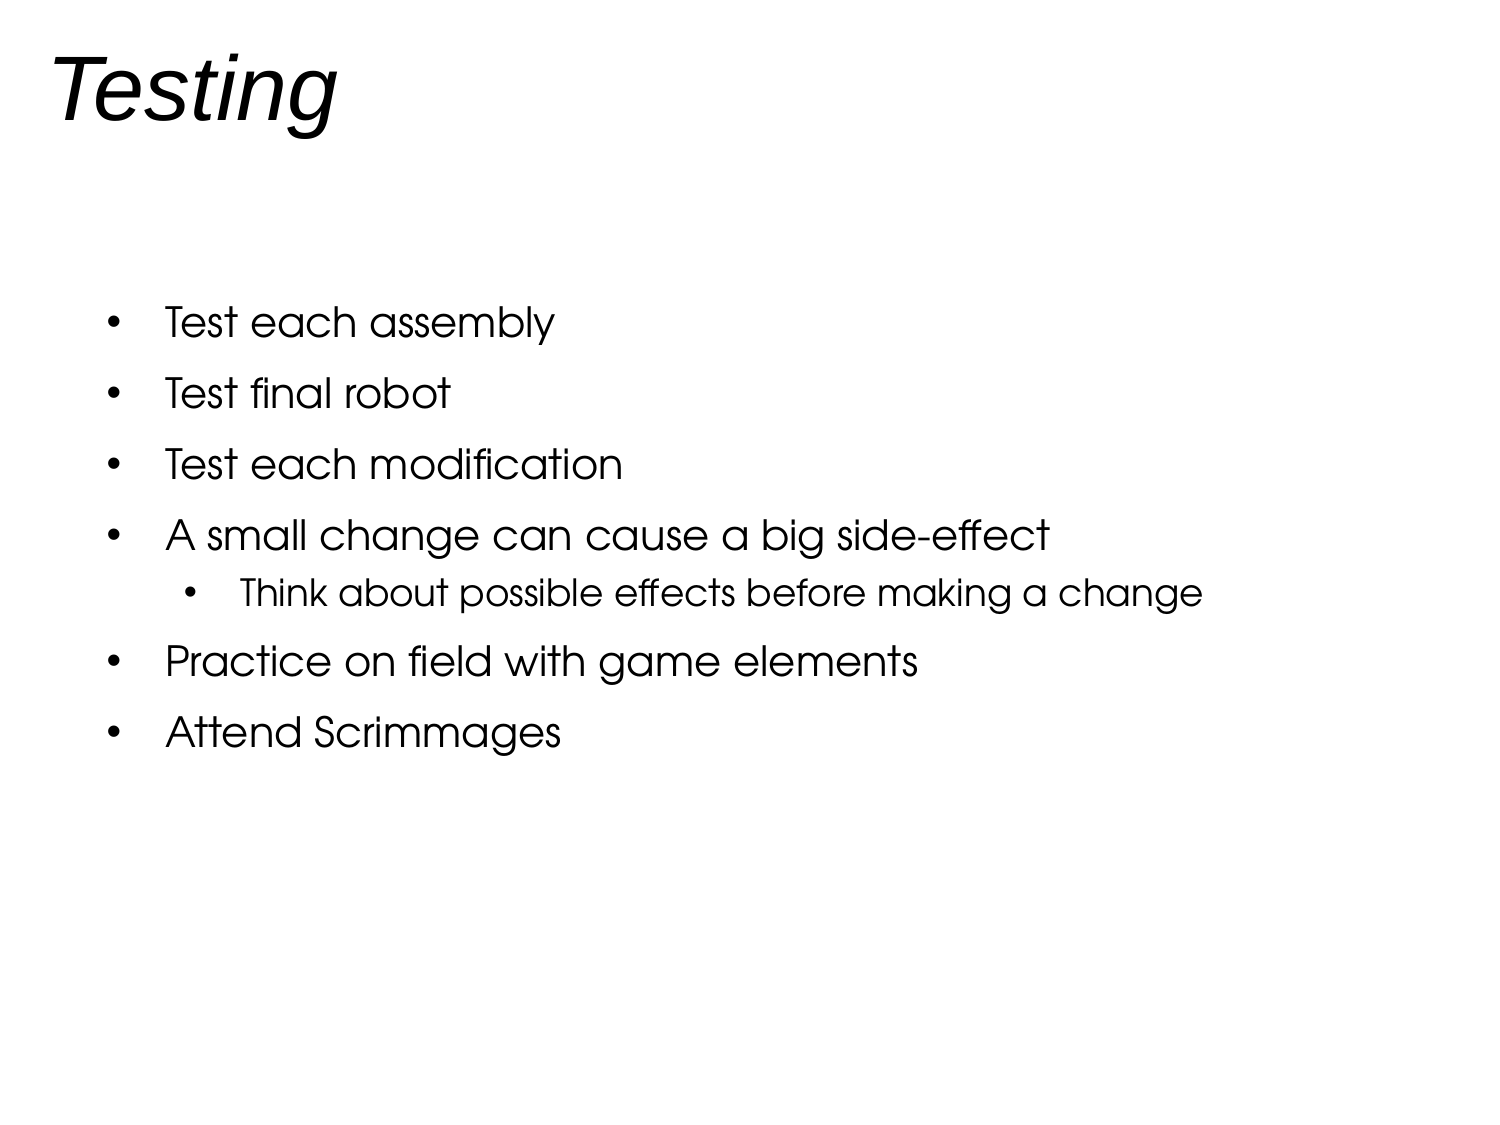

# Testing
Test each assembly
Test final robot
Test each modification
A small change can cause a big side-effect
Think about possible effects before making a change
Practice on field with game elements
Attend Scrimmages